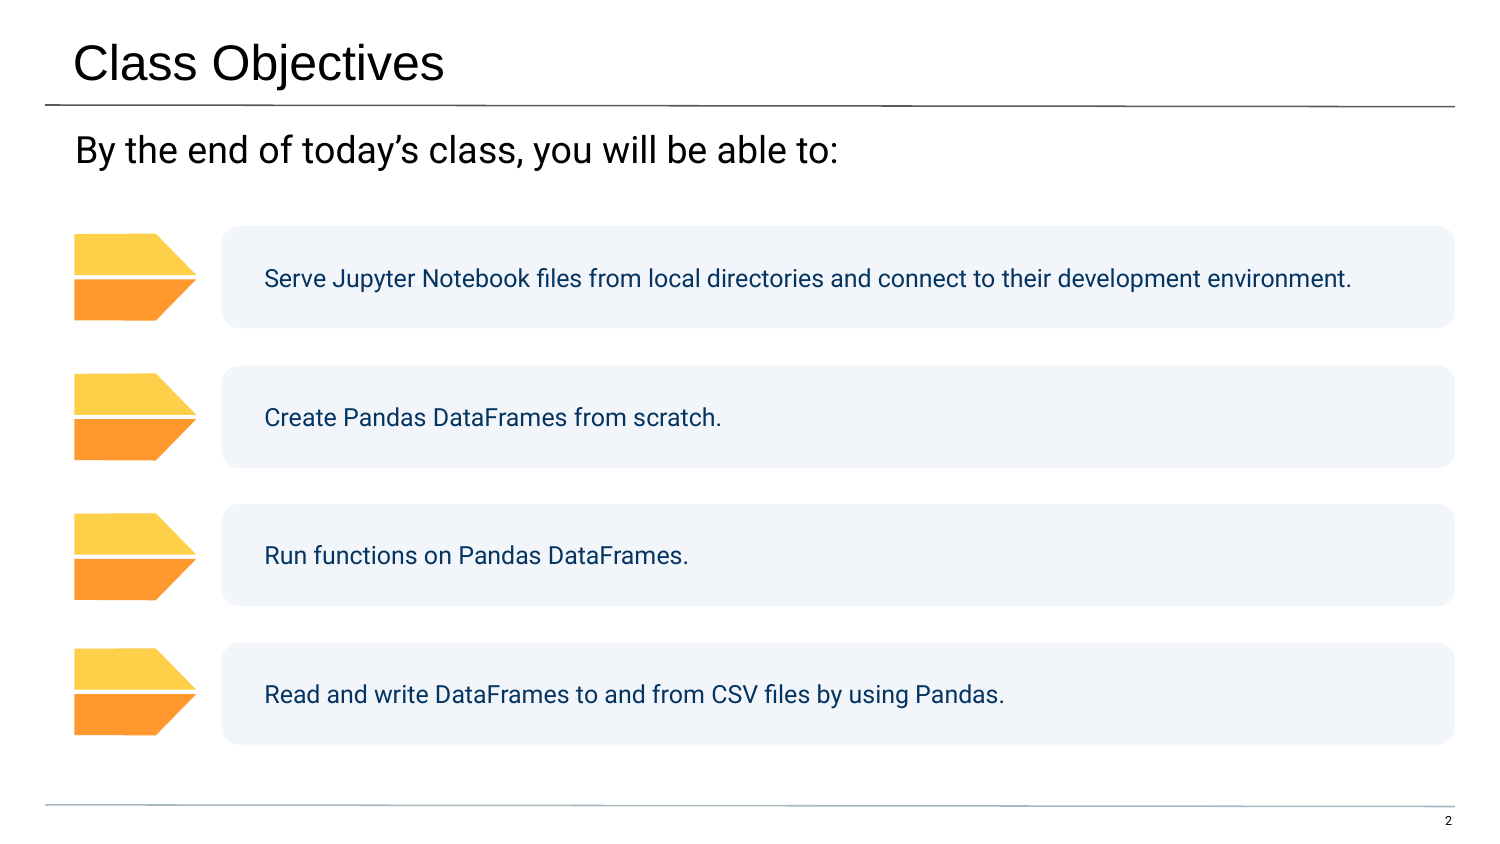

# Class Objectives
By the end of today’s class, you will be able to:
Serve Jupyter Notebook files from local directories and connect to their development environment.

Create Pandas DataFrames from scratch.

Run functions on Pandas DataFrames.

Read and write DataFrames to and from CSV files by using Pandas.